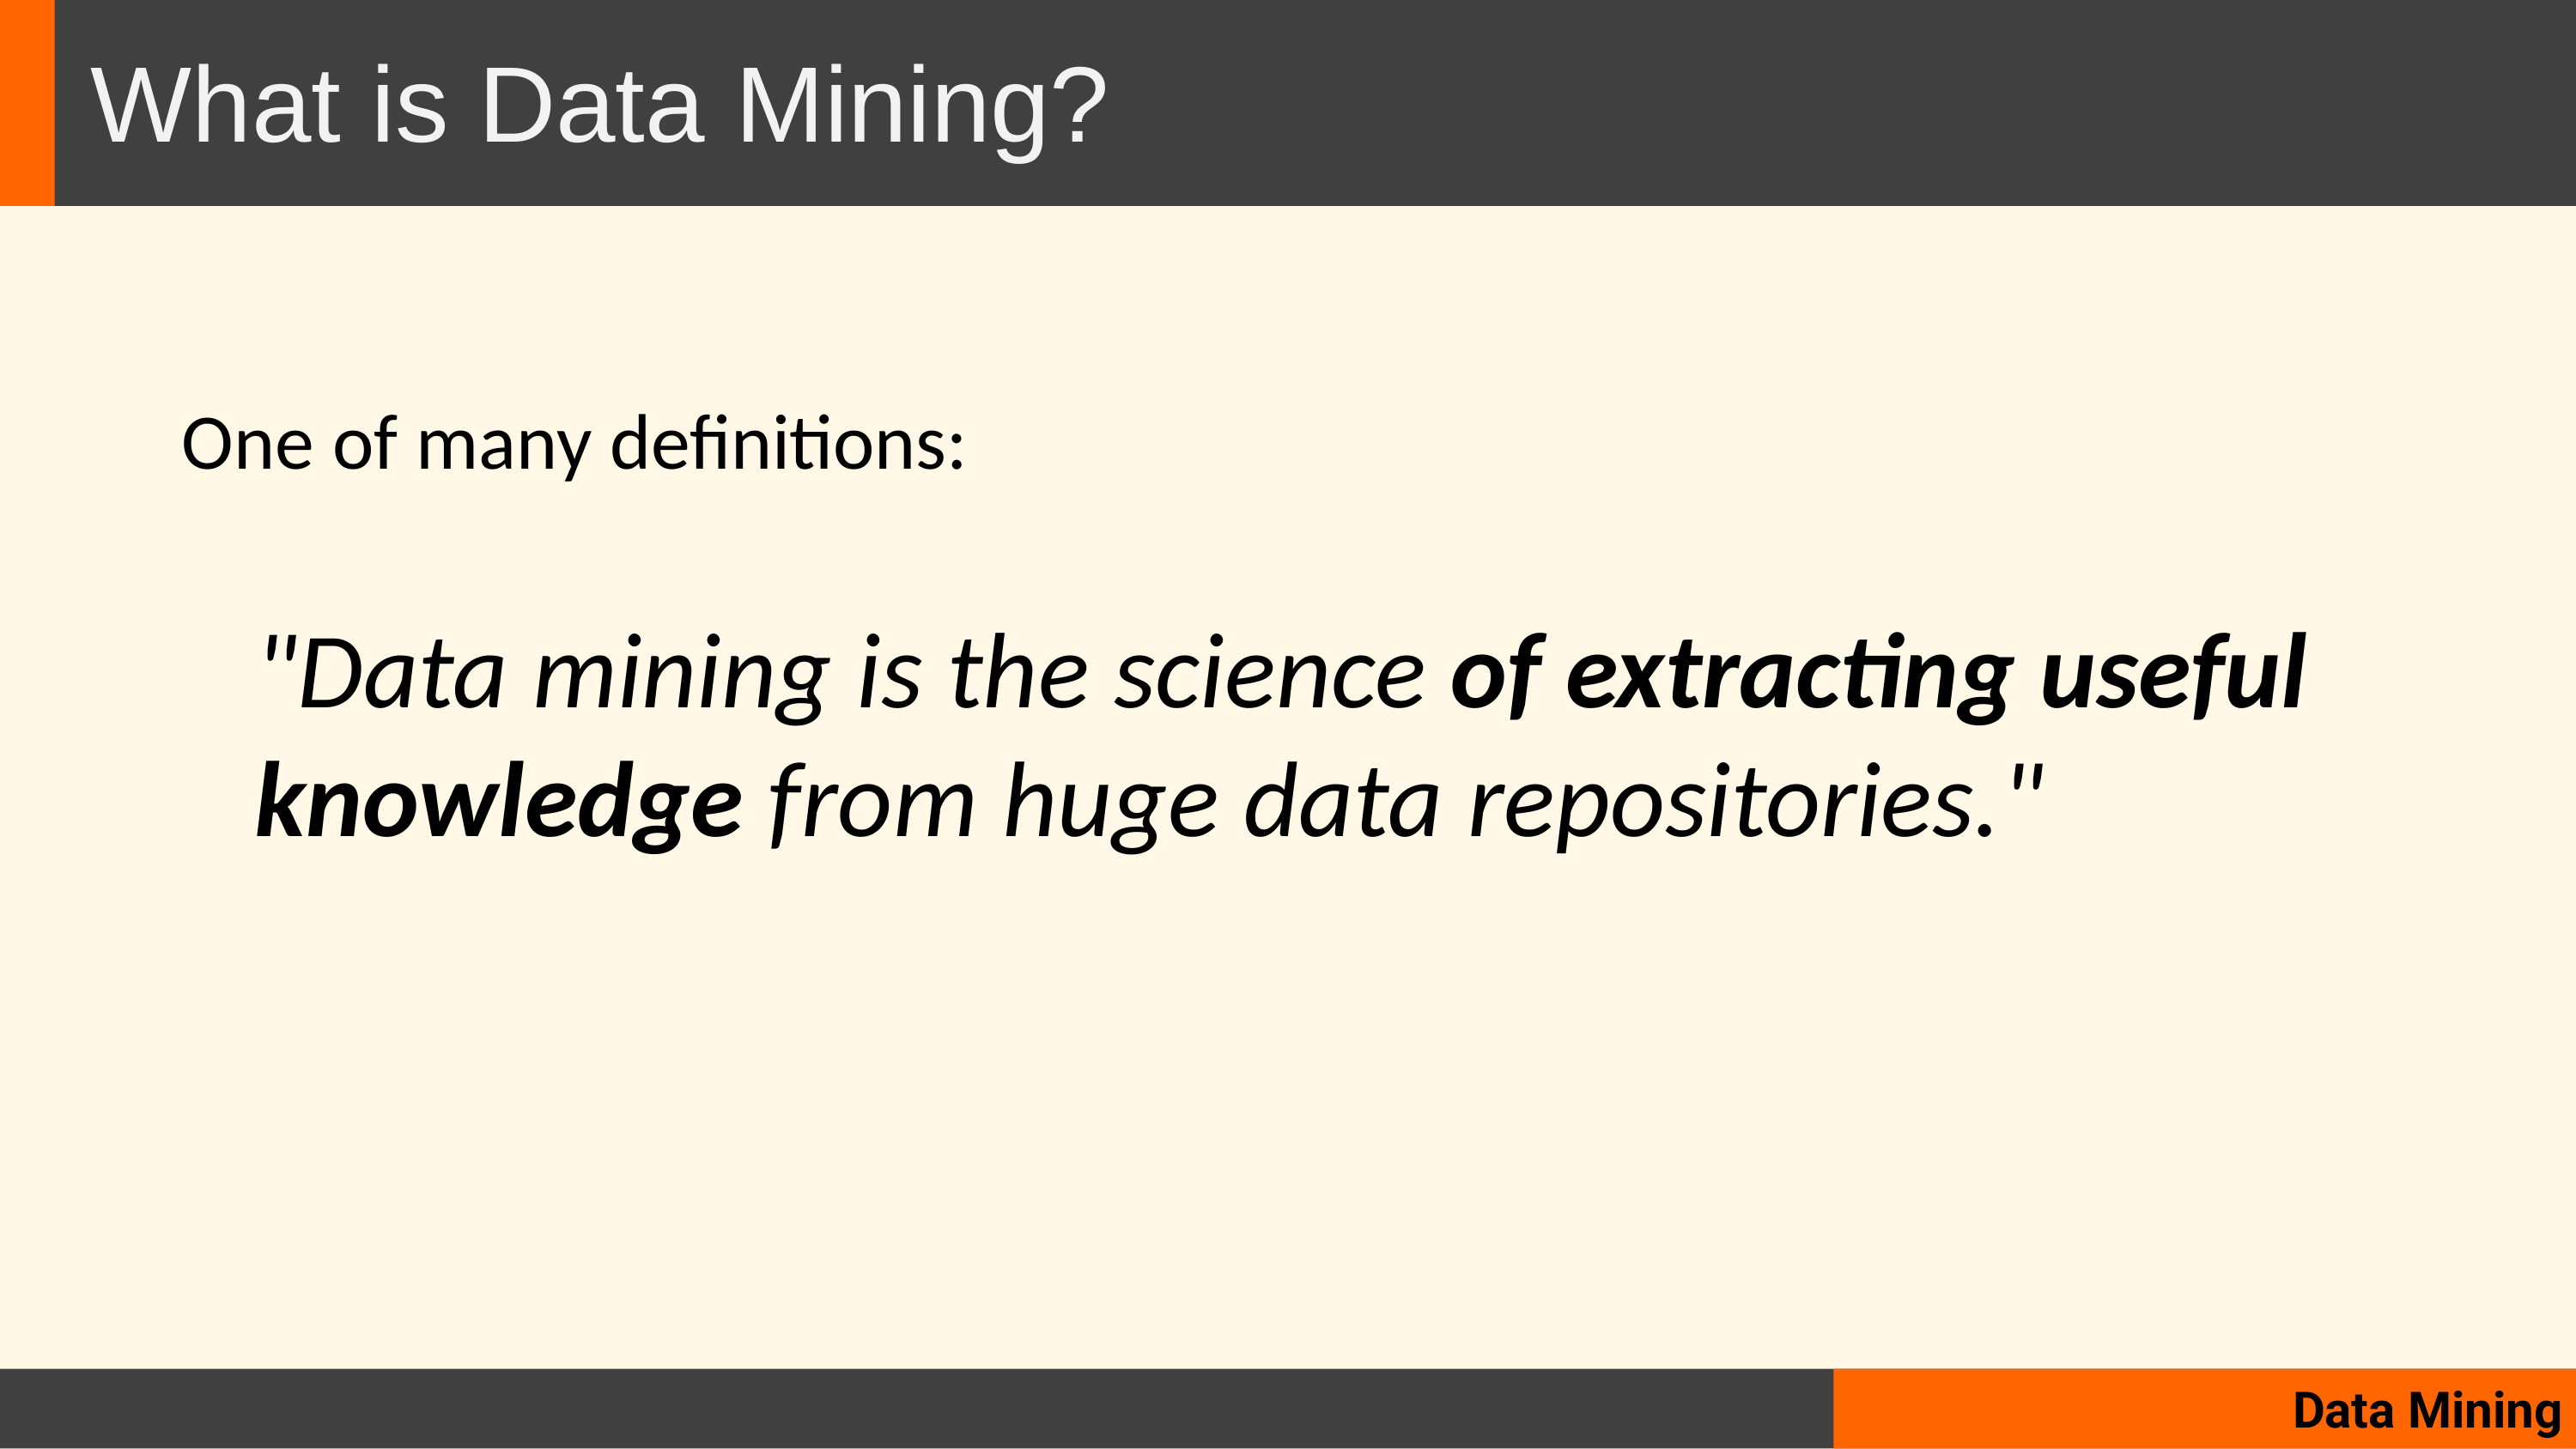

# What is Data Mining?
One of many definitions:

"Data mining is the science of extracting useful knowledge from huge data repositories."
Data Mining